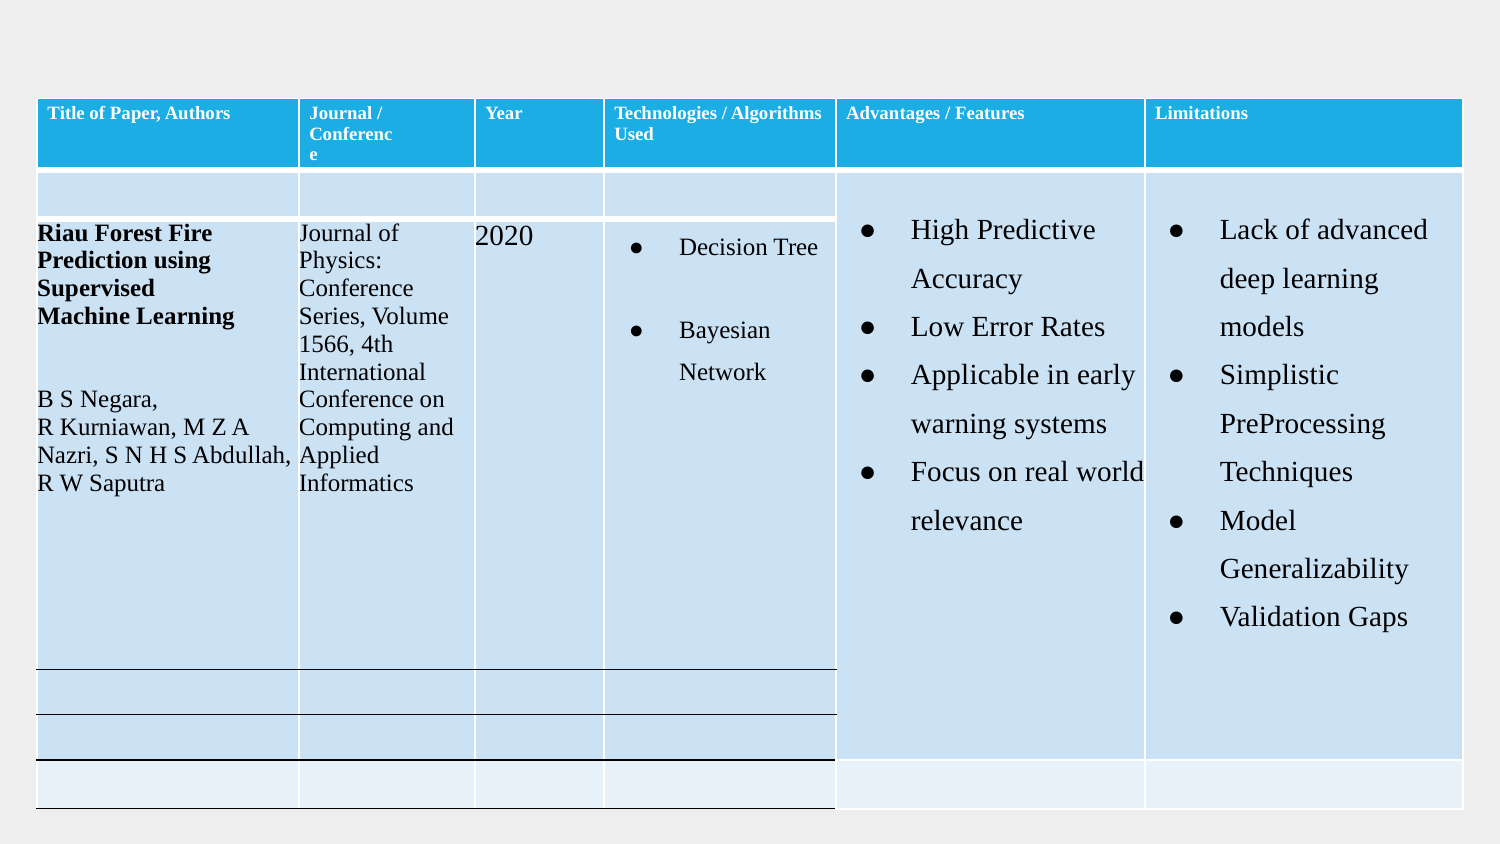

| Title of Paper, Authors | Journal / Conference | Year | Technologies / Algorithms Used | Advantages / Features | Limitations |
| --- | --- | --- | --- | --- | --- |
|  |  |  |  | High Predictive Accuracy Low Error Rates Applicable in early warning systems Focus on real world relevance | Lack of advanced deep learning models Simplistic PreProcessing Techniques Model Generalizability Validation Gaps |
| Riau Forest Fire Prediction using Supervised Machine Learning B S Negara, R Kurniawan, M Z A Nazri, S N H S Abdullah, R W Saputra | Journal of Physics: Conference Series, Volume 1566, 4th International Conference on Computing and Applied Informatics | 2020 | Decision Tree Bayesian Network |  |  |
|  |  |  |  |  |  |
|  |  |  |  |  |  |
|  |  |  |  |  |  |
#